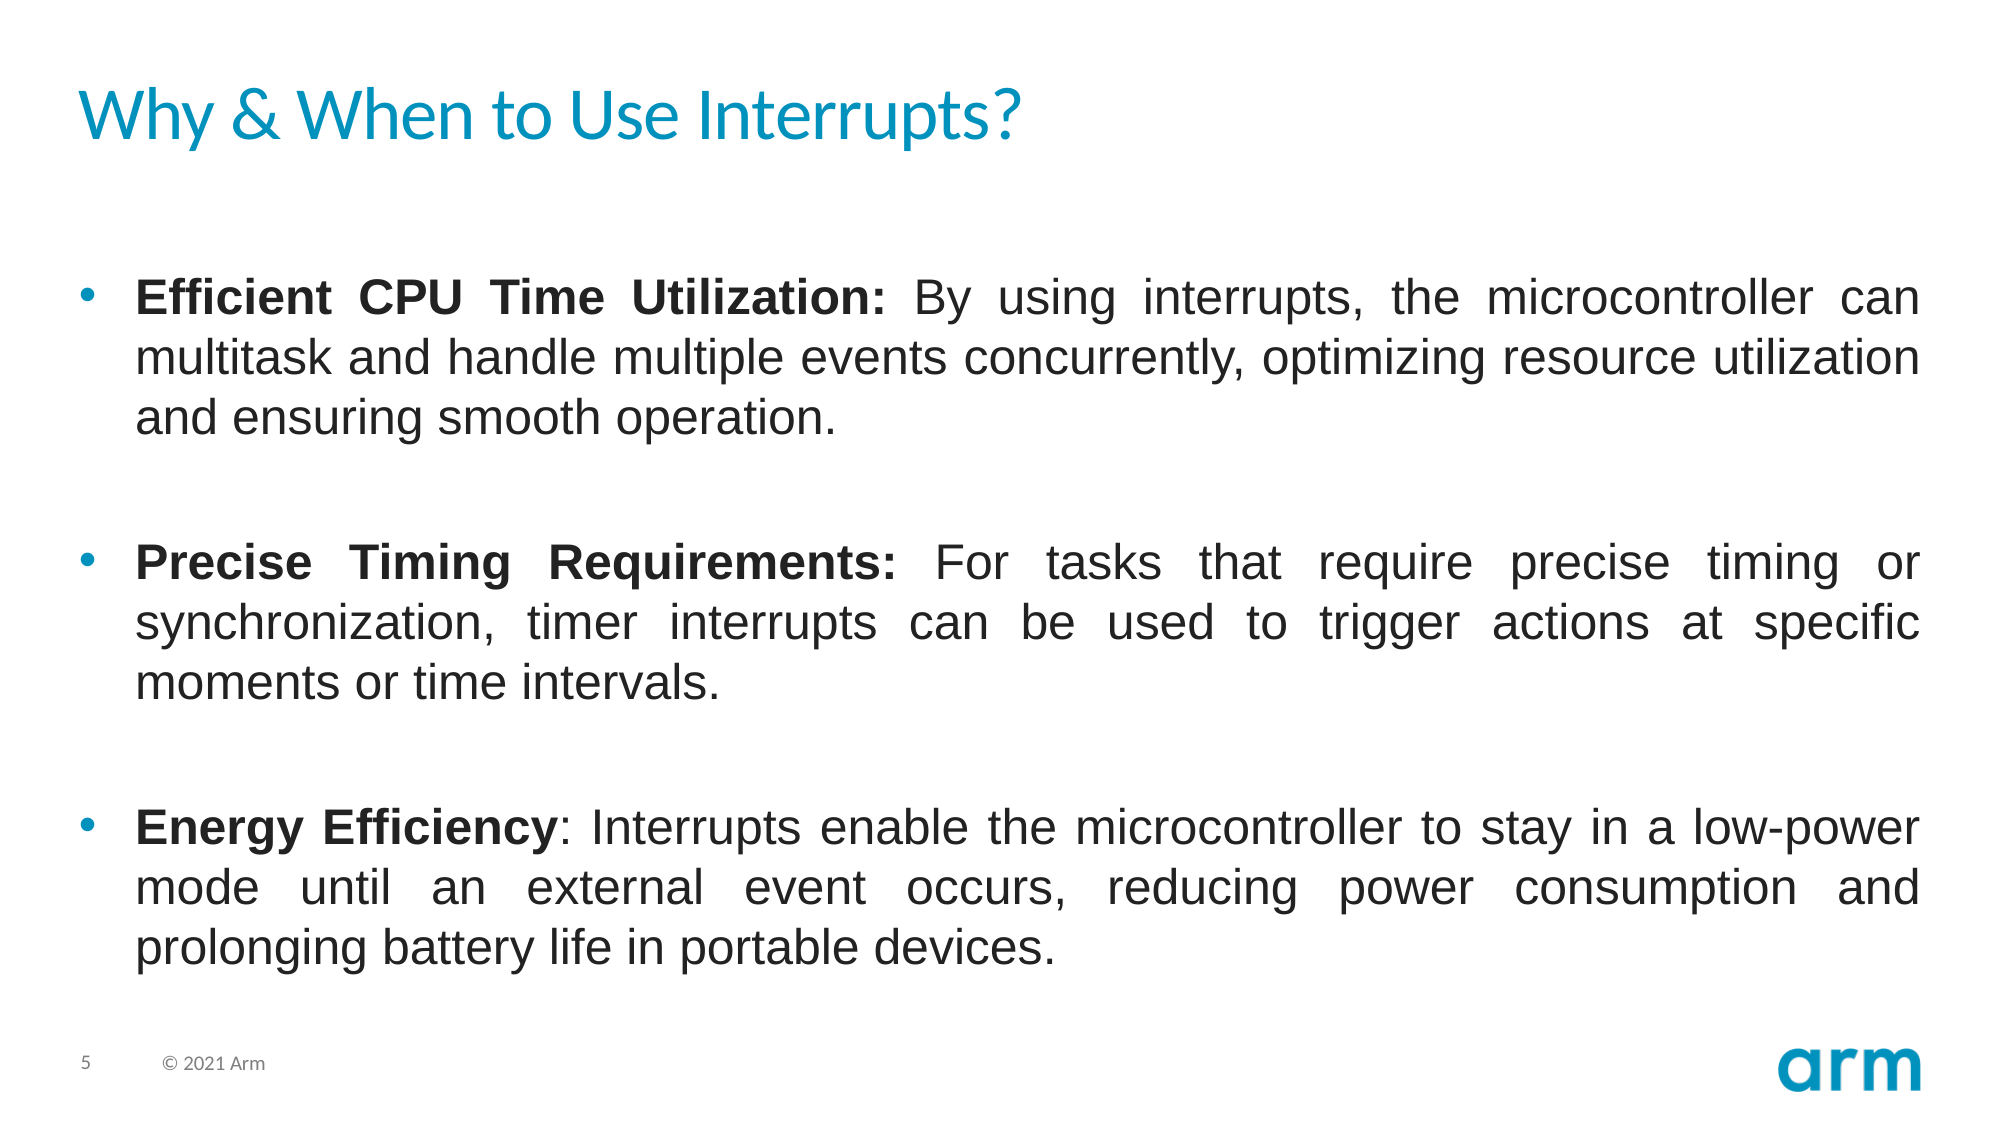

# Why & When to Use Interrupts?

Efficient CPU Time Utilization: By using interrupts, the microcontroller can multitask and handle multiple events concurrently, optimizing resource utilization and ensuring smooth operation.

Precise Timing Requirements: For tasks that require precise timing or synchronization, timer interrupts can be used to trigger actions at specific moments or time intervals.

Energy Efficiency: Interrupts enable the microcontroller to stay in a low-power mode until an external event occurs, reducing power consumption and prolonging battery life in portable devices.